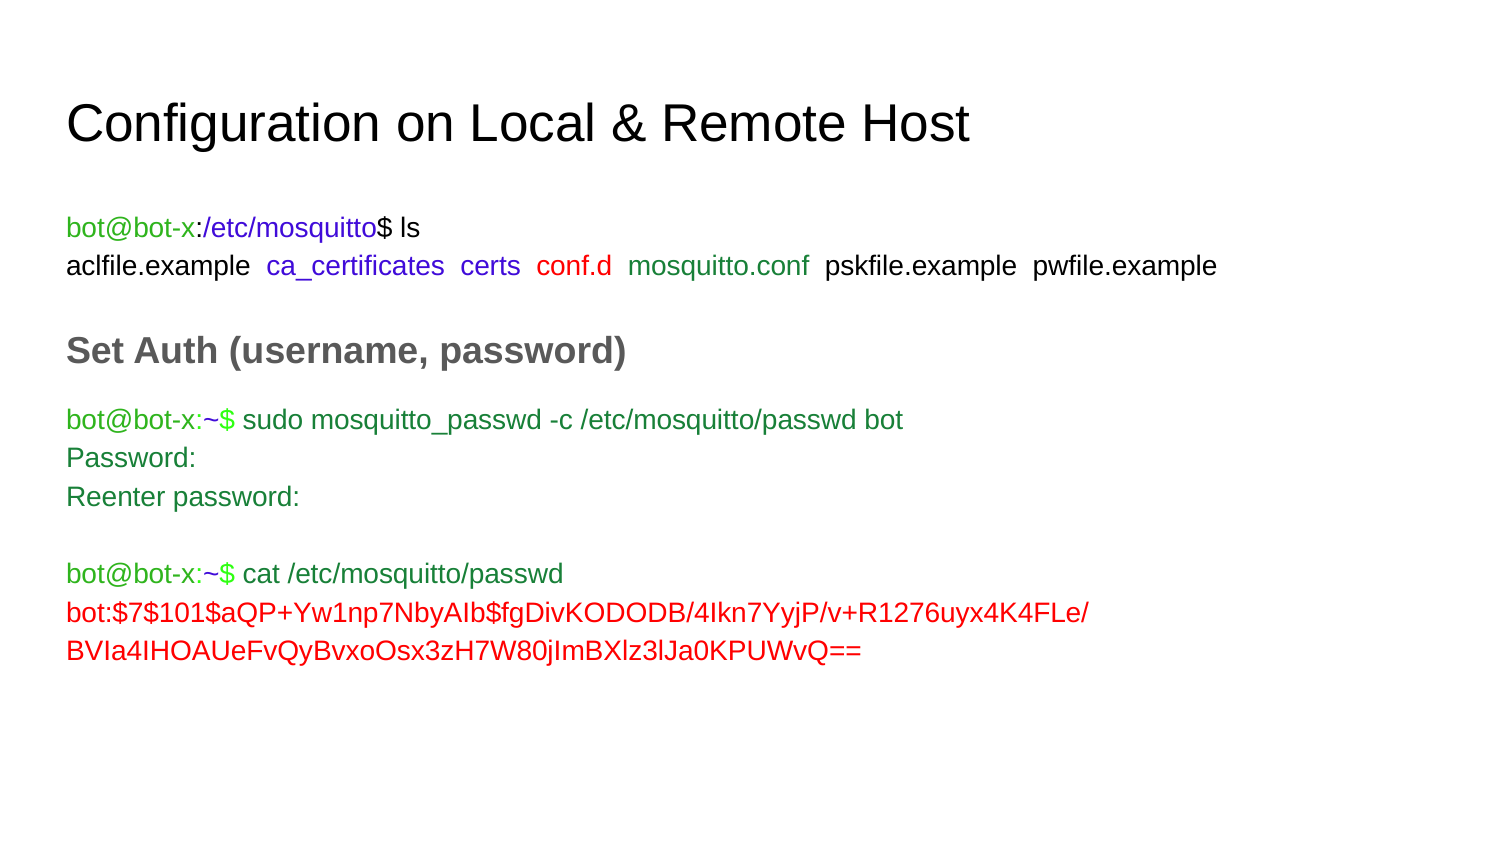

# Configuration on Local & Remote Host
bot@bot-x:/etc/mosquitto$ ls
aclfile.example  ca_certificates  certs  conf.d  mosquitto.conf  pskfile.example  pwfile.example

Set Auth (username, password)
bot@bot-x:~$ sudo mosquitto_passwd -c /etc/mosquitto/passwd bot
Password:
Reenter password:

bot@bot-x:~$ cat /etc/mosquitto/passwd
bot:$7$101$aQP+Yw1np7NbyAIb$fgDivKODODB/4Ikn7YyjP/v+R1276uyx4K4FLe/BVIa4IHOAUeFvQyBvxoOsx3zH7W80jImBXlz3lJa0KPUWvQ==